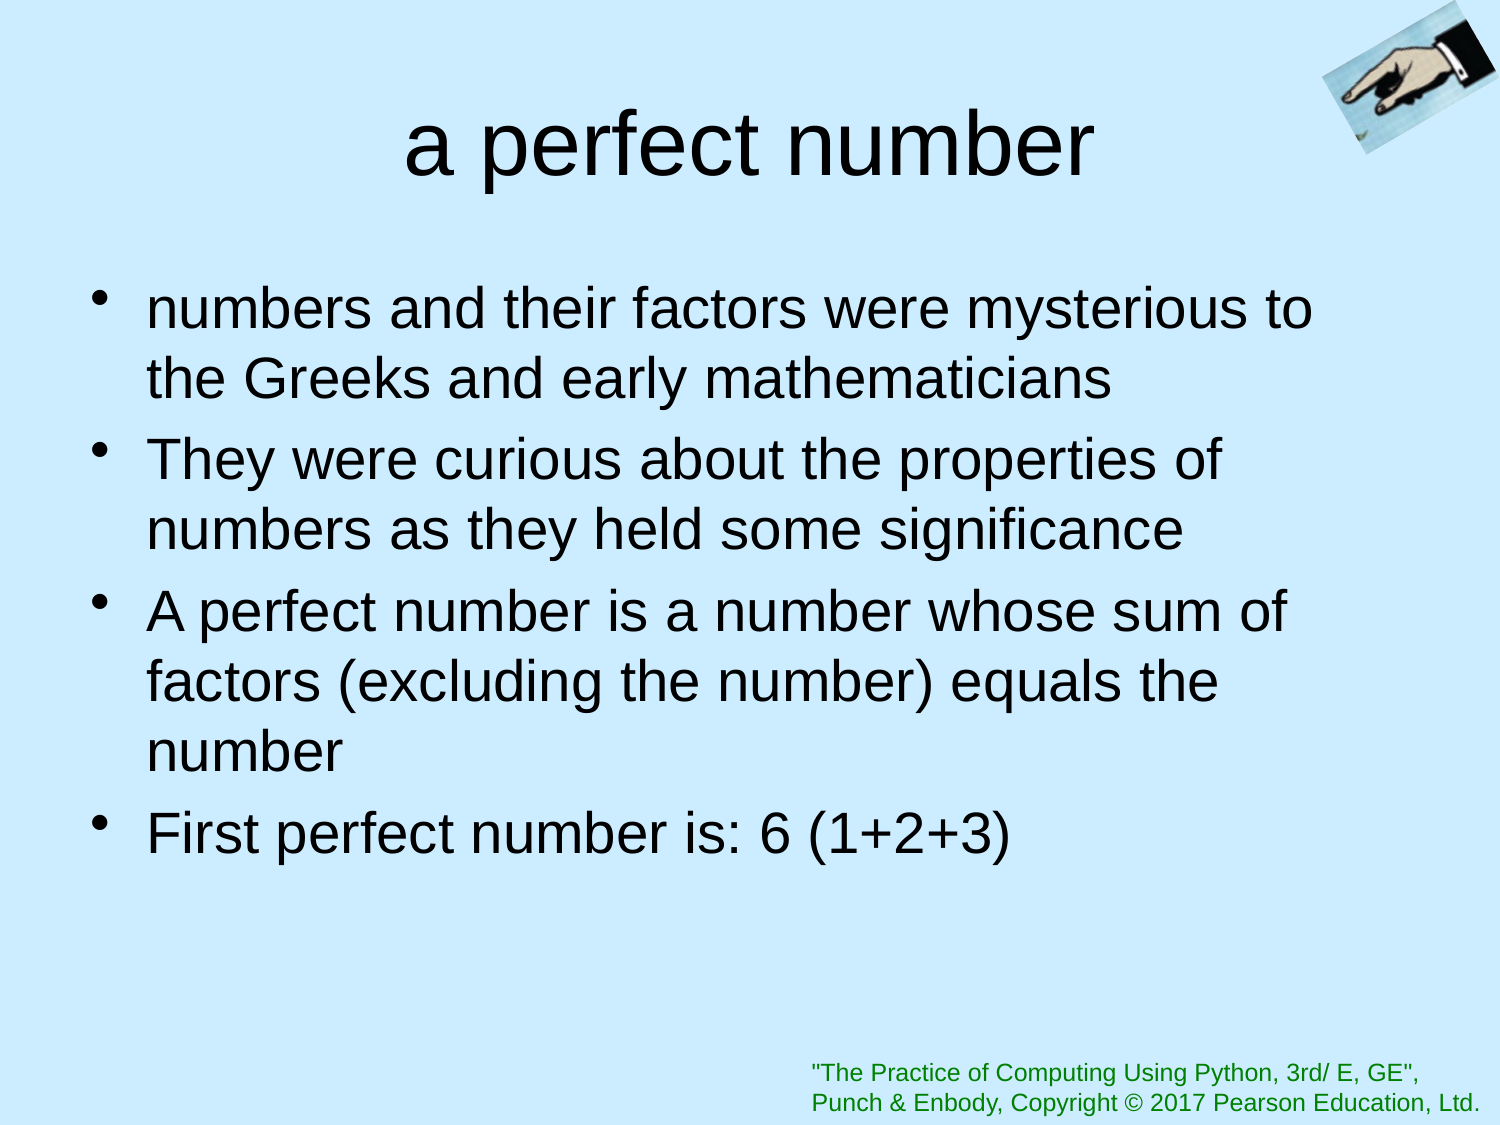

# a perfect number
numbers and their factors were mysterious to the Greeks and early mathematicians
They were curious about the properties of numbers as they held some significance
A perfect number is a number whose sum of factors (excluding the number) equals the number
First perfect number is: 6 (1+2+3)